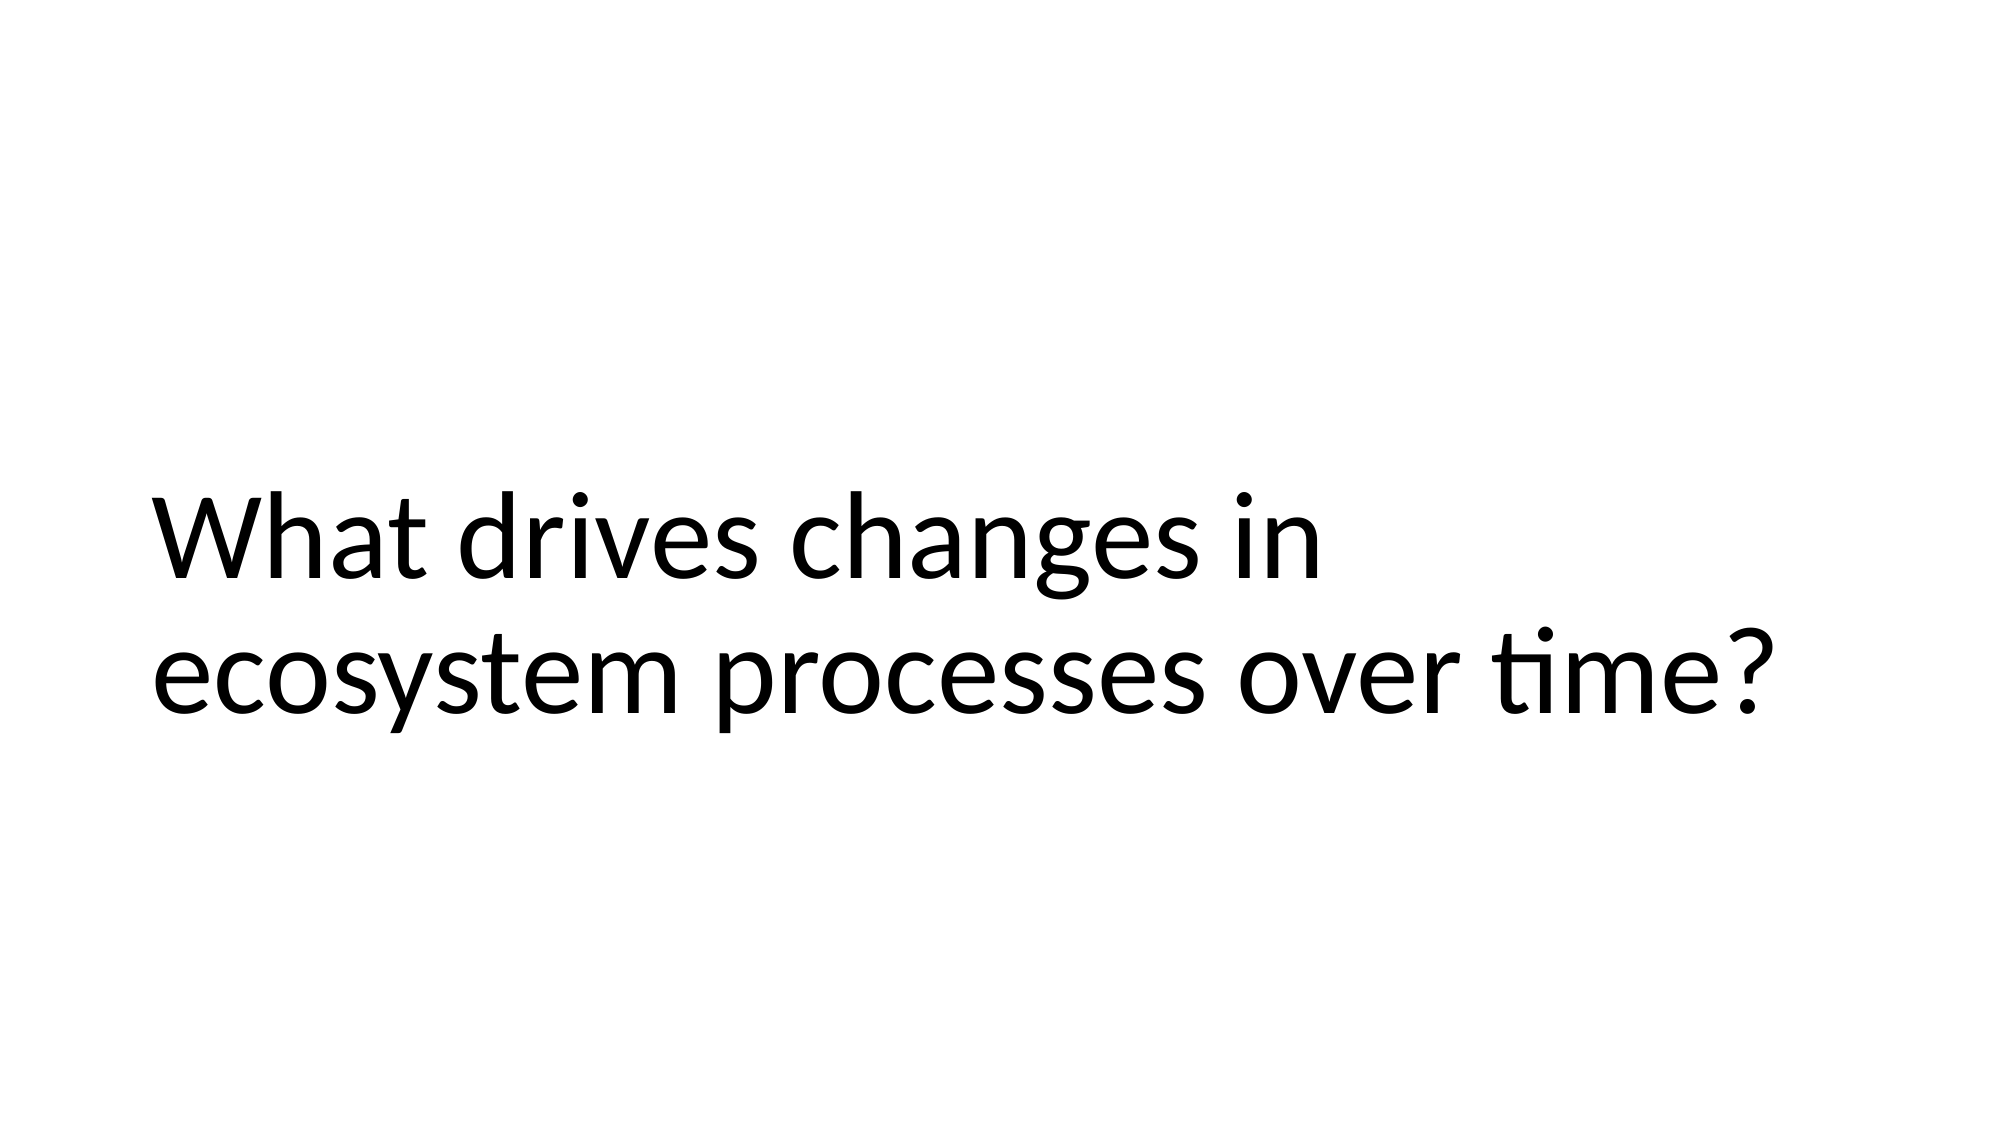

# What drives changes in ecosystem processes over time?